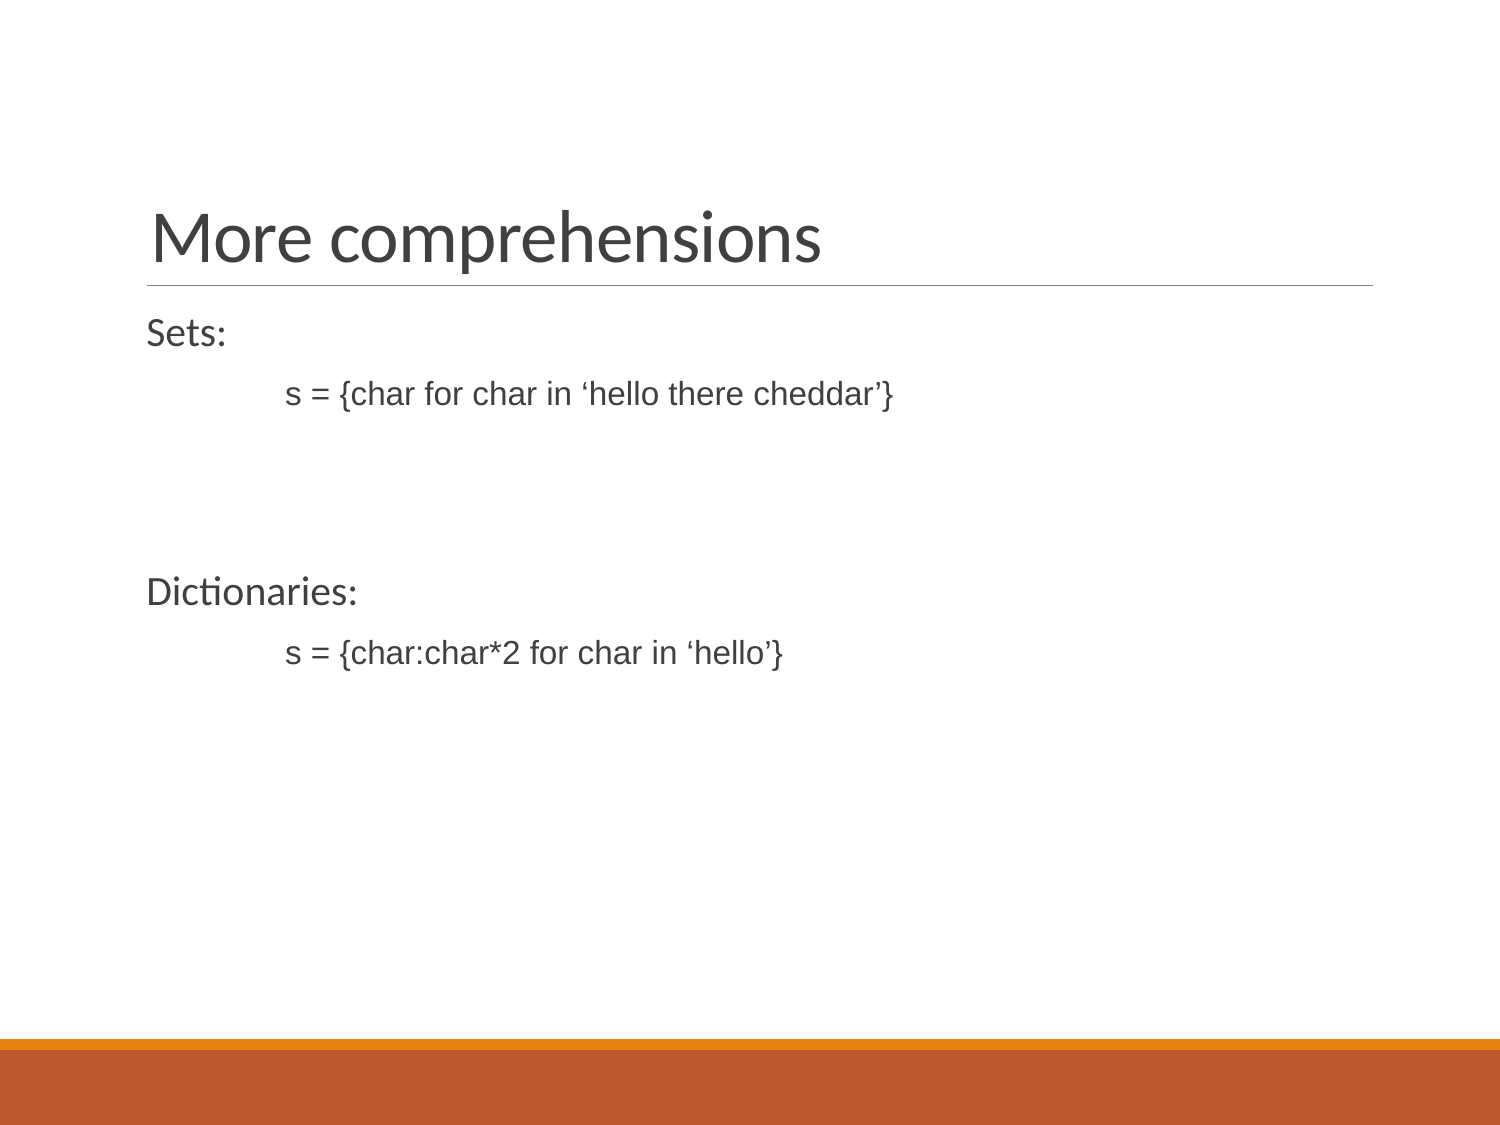

# More comprehensions
Sets:
	s = {char for char in ‘hello there cheddar’}

Dictionaries:
	s = {char:char*2 for char in ‘hello’}